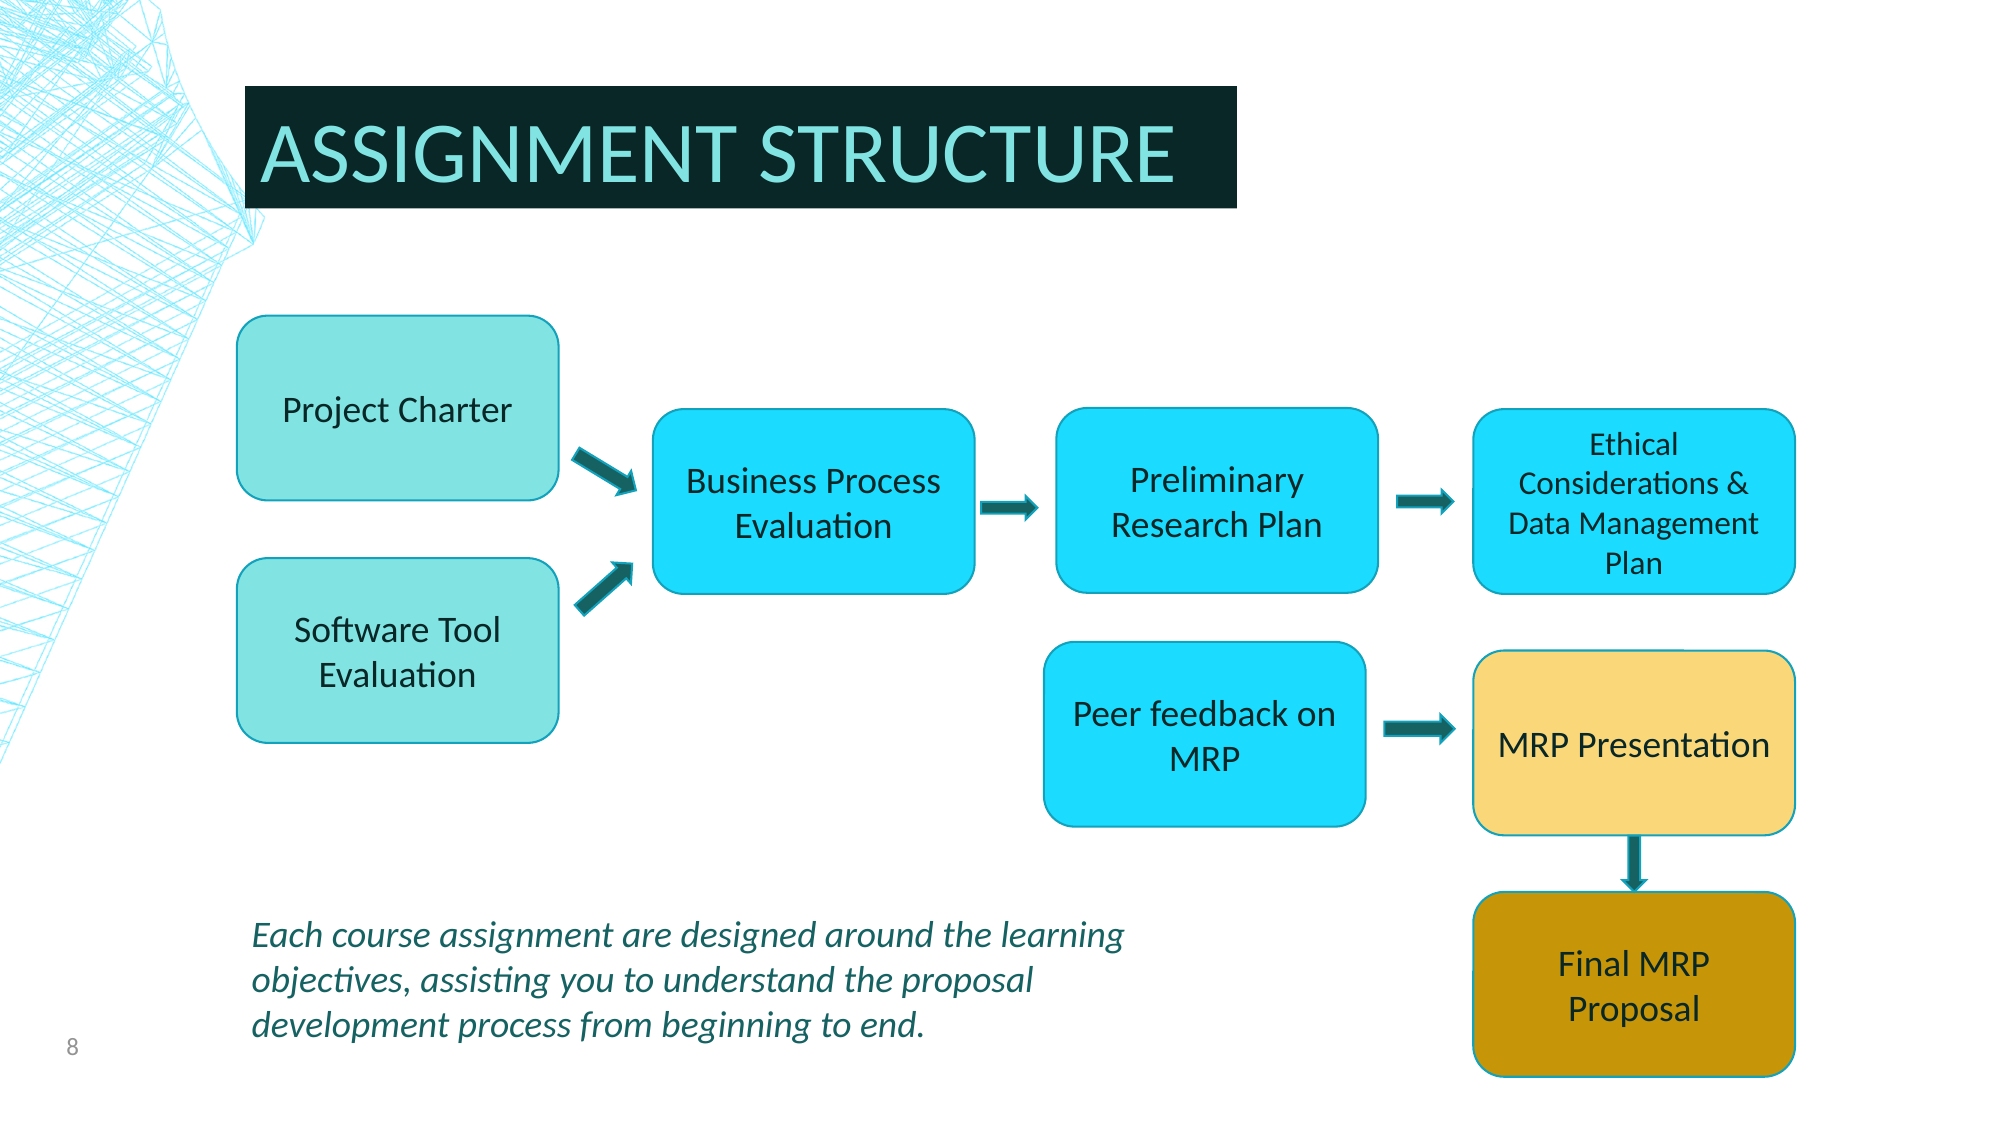

# Assignment structure
Project Charter
Preliminary Research Plan
Business Process Evaluation
Ethical Considerations & Data Management Plan

Software Tool Evaluation

Peer feedback on MRP
MRP Presentation

Final MRP Proposal
Each course assignment are designed around the learning objectives, assisting you to understand the proposal development process from beginning to end.
8